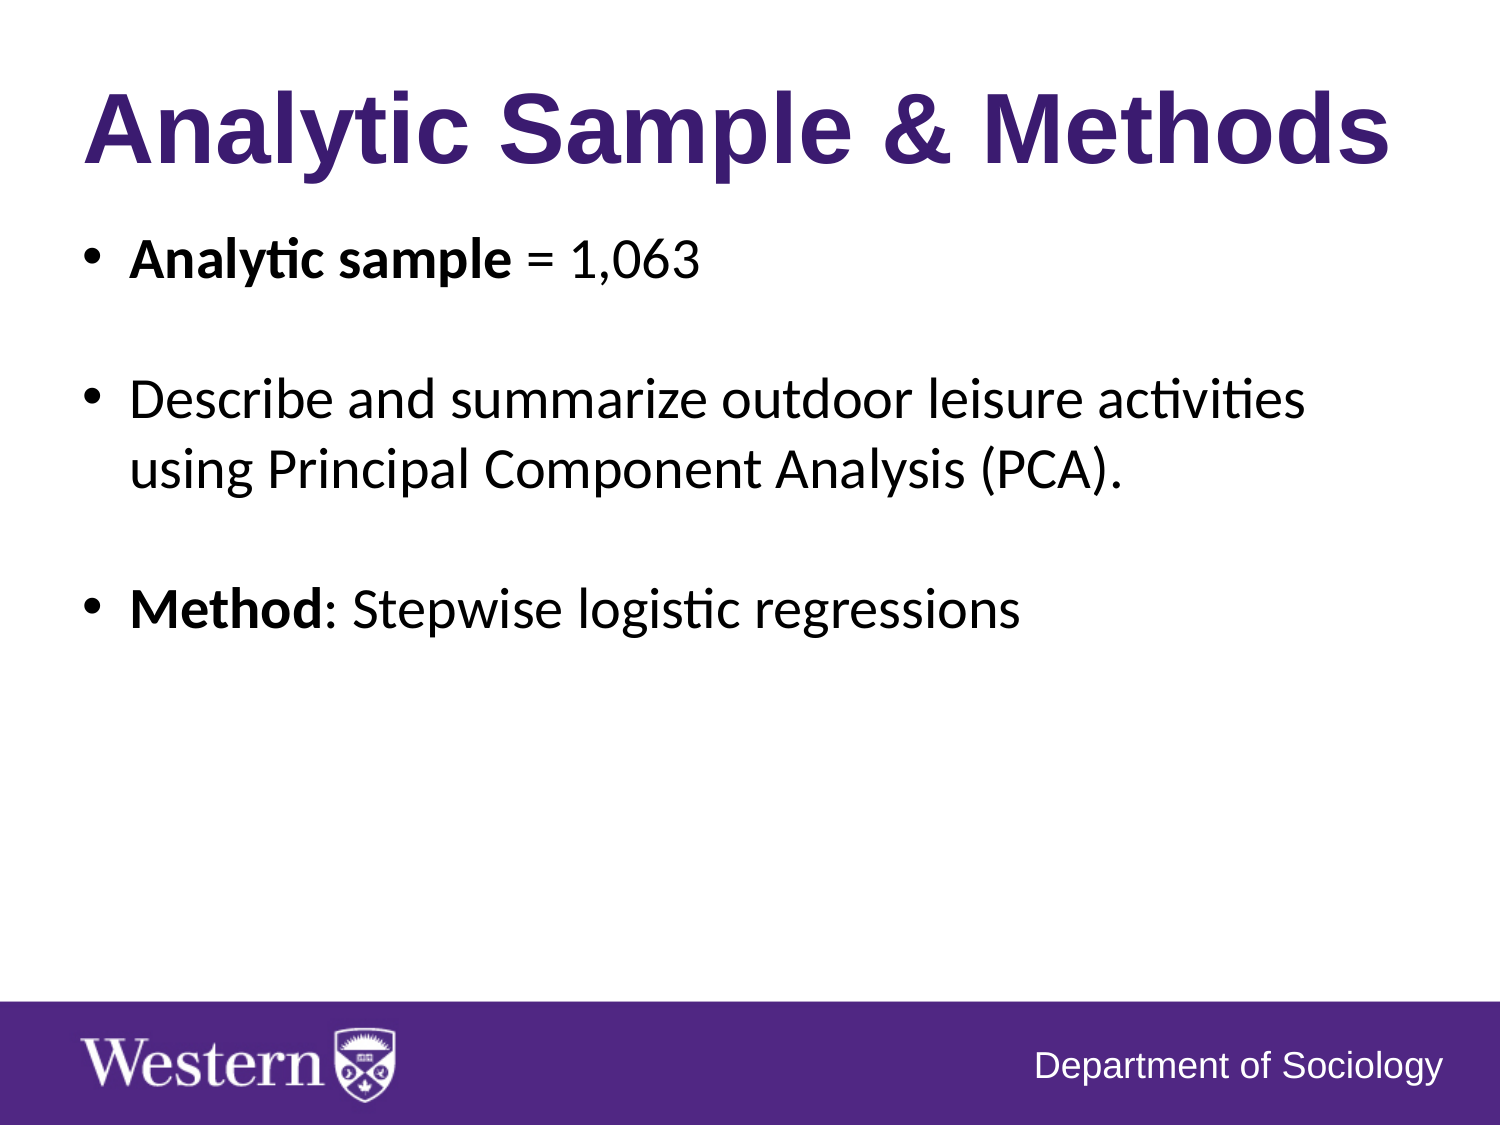

Analytic Sample & Methods

Analytic sample = 1,063

Describe and summarize outdoor leisure activities using Principal Component Analysis (PCA).

Method: Stepwise logistic regressions

Department of Sociology